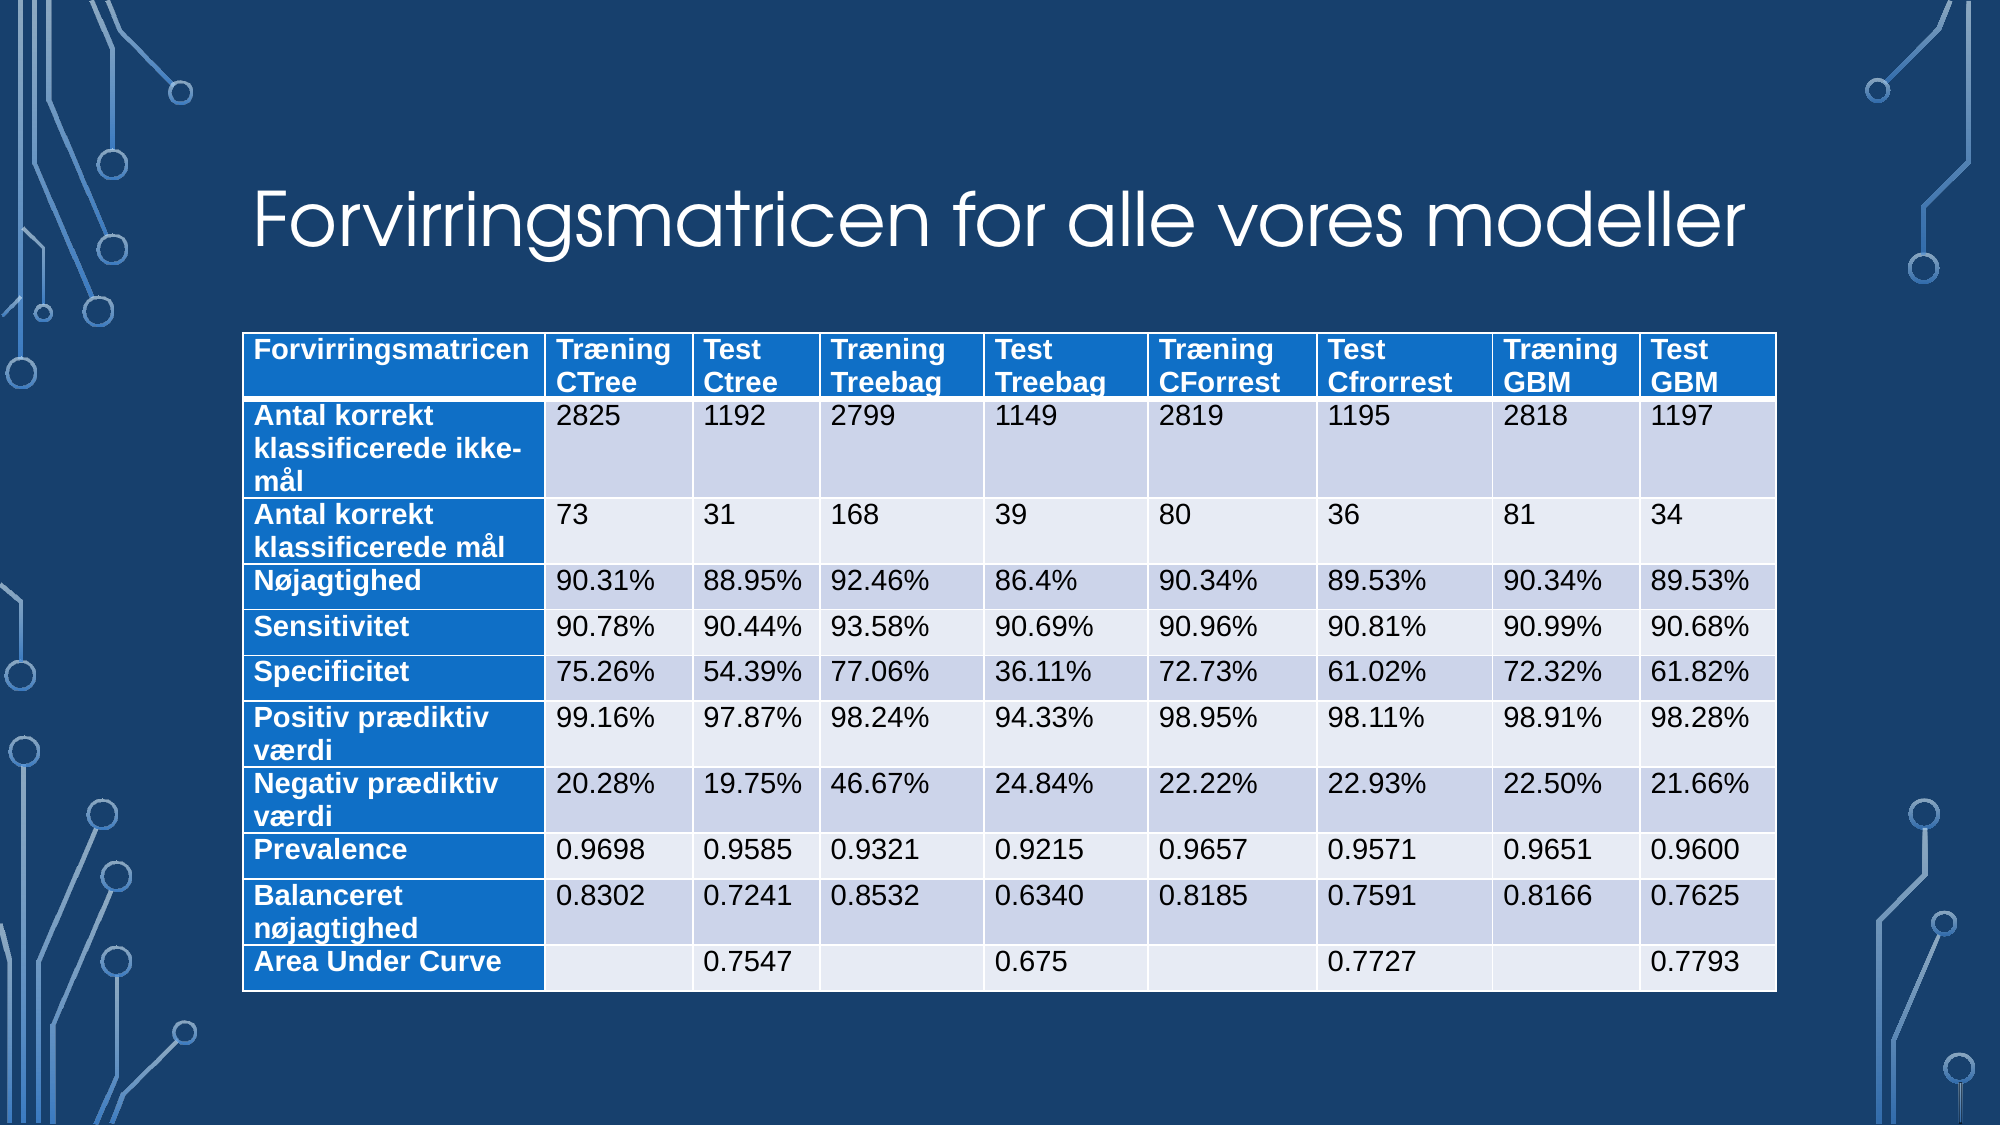

# Forvirringsmatricen for alle vores modeller
| Forvirringsmatricen | Træning CTree | Test Ctree | Træning Treebag | Test Treebag | Træning CForrest | Test Cfrorrest | Træning GBM | Test GBM |
| --- | --- | --- | --- | --- | --- | --- | --- | --- |
| Antal korrekt klassificerede ikke-mål | 2825 | 1192 | 2799 | 1149 | 2819 | 1195 | 2818 | 1197 |
| Antal korrekt klassificerede mål | 73 | 31 | 168 | 39 | 80 | 36 | 81 | 34 |
| Nøjagtighed | 90.31% | 88.95% | 92.46% | 86.4% | 90.34% | 89.53% | 90.34% | 89.53% |
| Sensitivitet | 90.78% | 90.44% | 93.58% | 90.69% | 90.96% | 90.81% | 90.99% | 90.68% |
| Specificitet | 75.26% | 54.39% | 77.06% | 36.11% | 72.73% | 61.02% | 72.32% | 61.82% |
| Positiv prædiktiv værdi | 99.16% | 97.87% | 98.24% | 94.33% | 98.95% | 98.11% | 98.91% | 98.28% |
| Negativ prædiktiv værdi | 20.28% | 19.75% | 46.67% | 24.84% | 22.22% | 22.93% | 22.50% | 21.66% |
| Prevalence | 0.9698 | 0.9585 | 0.9321 | 0.9215 | 0.9657 | 0.9571 | 0.9651 | 0.9600 |
| Balanceret nøjagtighed | 0.8302 | 0.7241 | 0.8532 | 0.6340 | 0.8185 | 0.7591 | 0.8166 | 0.7625 |
| Area Under Curve |  | 0.7547 |  | 0.675 |  | 0.7727 |  | 0.7793 |